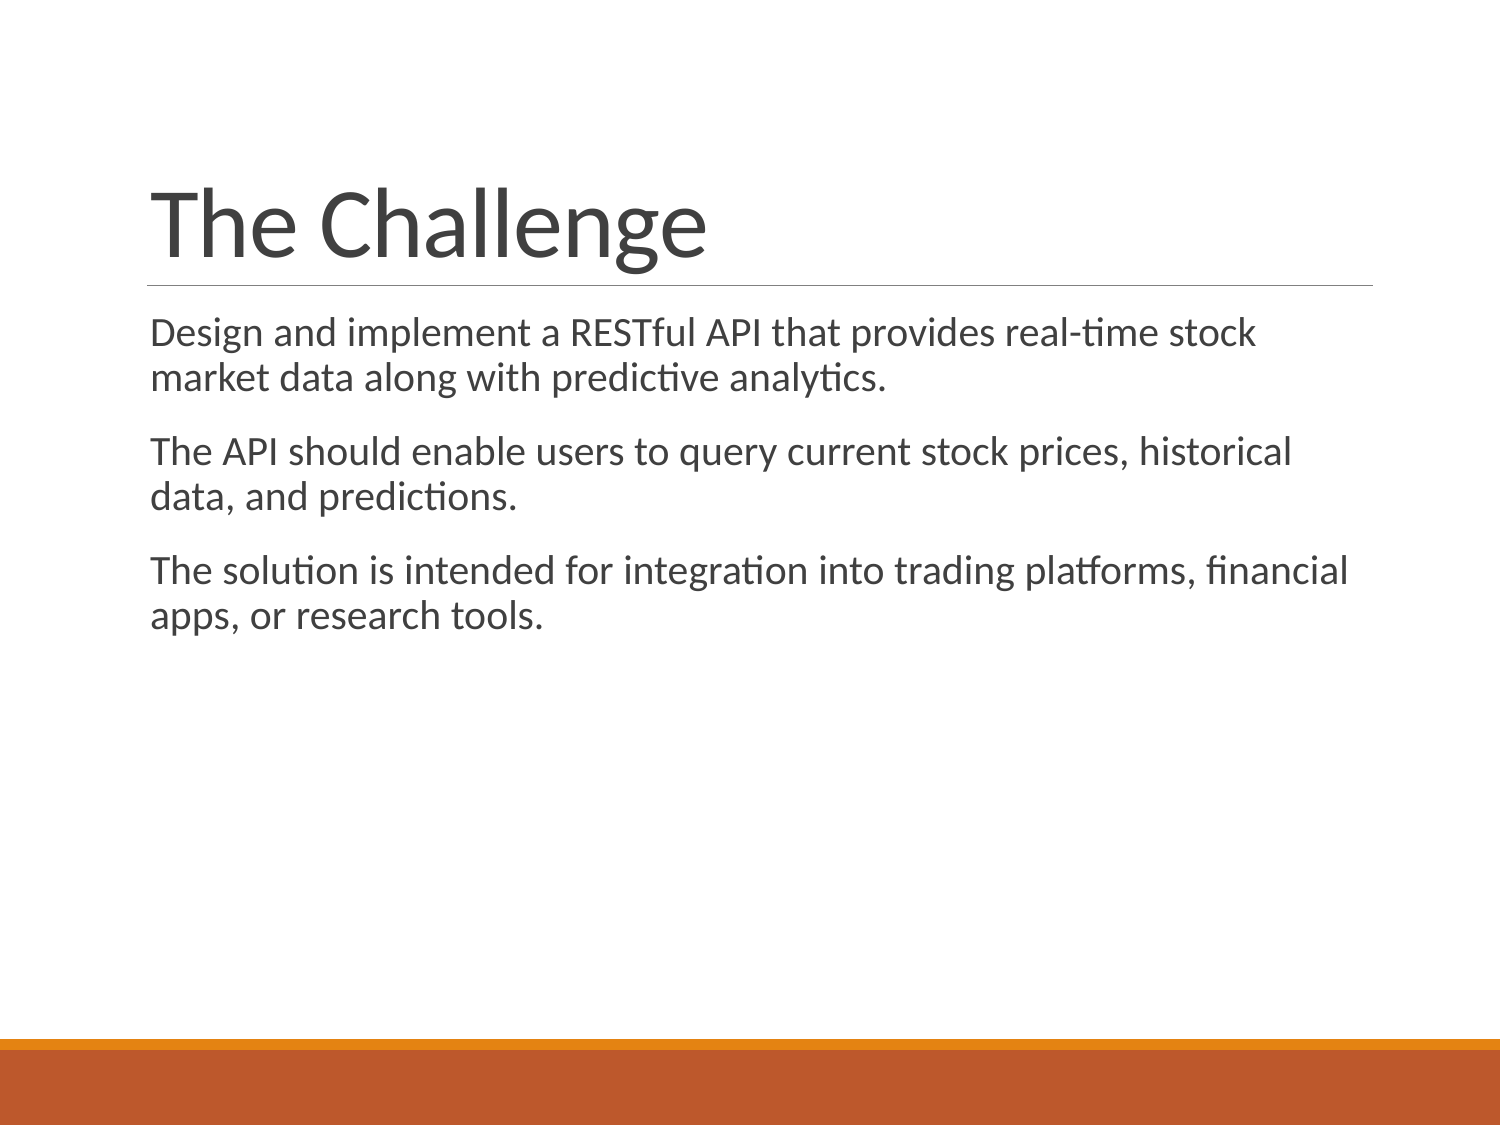

# The Challenge
Design and implement a RESTful API that provides real-time stock market data along with predictive analytics.
The API should enable users to query current stock prices, historical data, and predictions.
The solution is intended for integration into trading platforms, financial apps, or research tools.